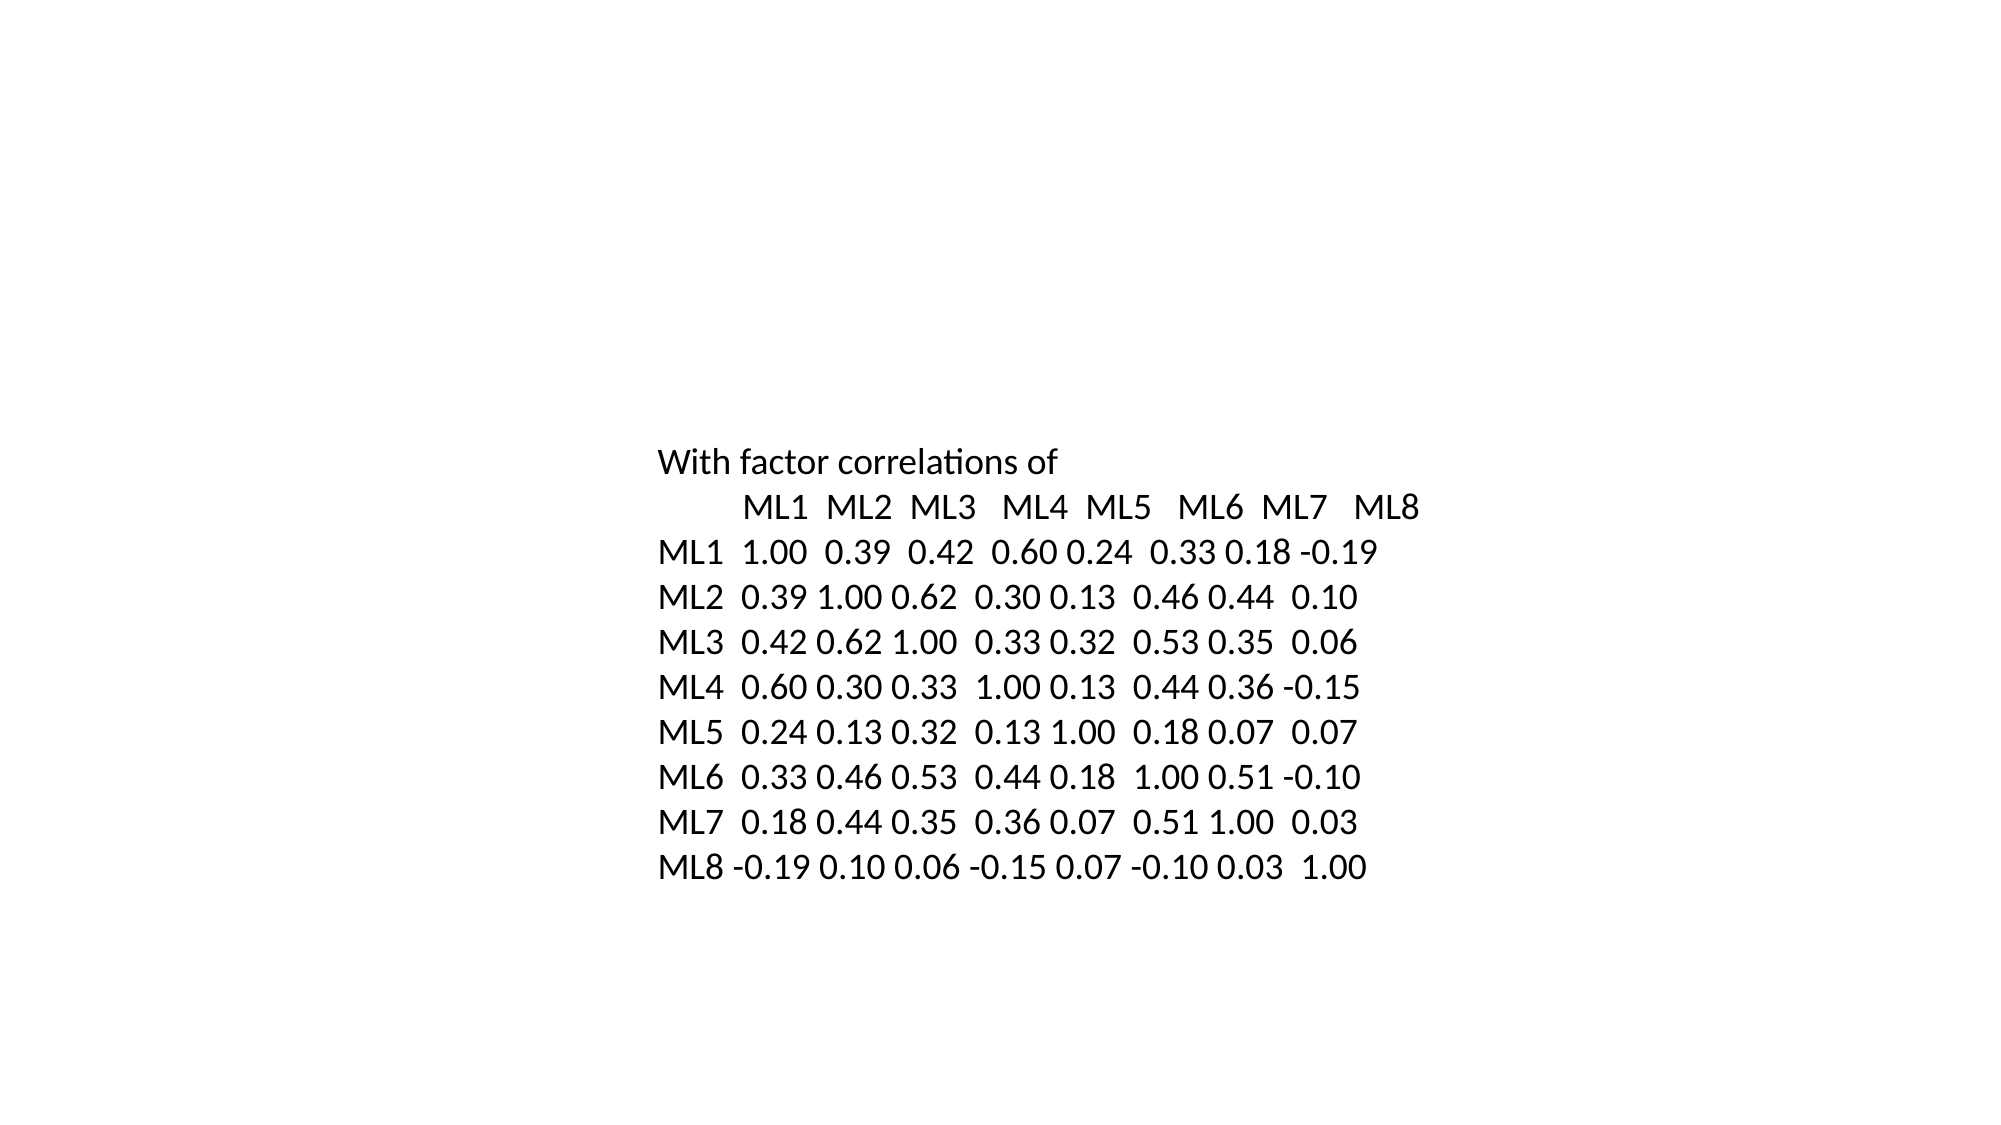

With factor correlations of
          ML1  ML2  ML3   ML4  ML5   ML6  ML7   ML8
ML1  1.00  0.39  0.42  0.60 0.24  0.33 0.18 -0.19
ML2  0.39 1.00 0.62  0.30 0.13  0.46 0.44  0.10
ML3  0.42 0.62 1.00  0.33 0.32  0.53 0.35  0.06
ML4  0.60 0.30 0.33  1.00 0.13  0.44 0.36 -0.15
ML5  0.24 0.13 0.32  0.13 1.00  0.18 0.07  0.07
ML6  0.33 0.46 0.53  0.44 0.18  1.00 0.51 -0.10
ML7  0.18 0.44 0.35  0.36 0.07  0.51 1.00  0.03
ML8 -0.19 0.10 0.06 -0.15 0.07 -0.10 0.03  1.00